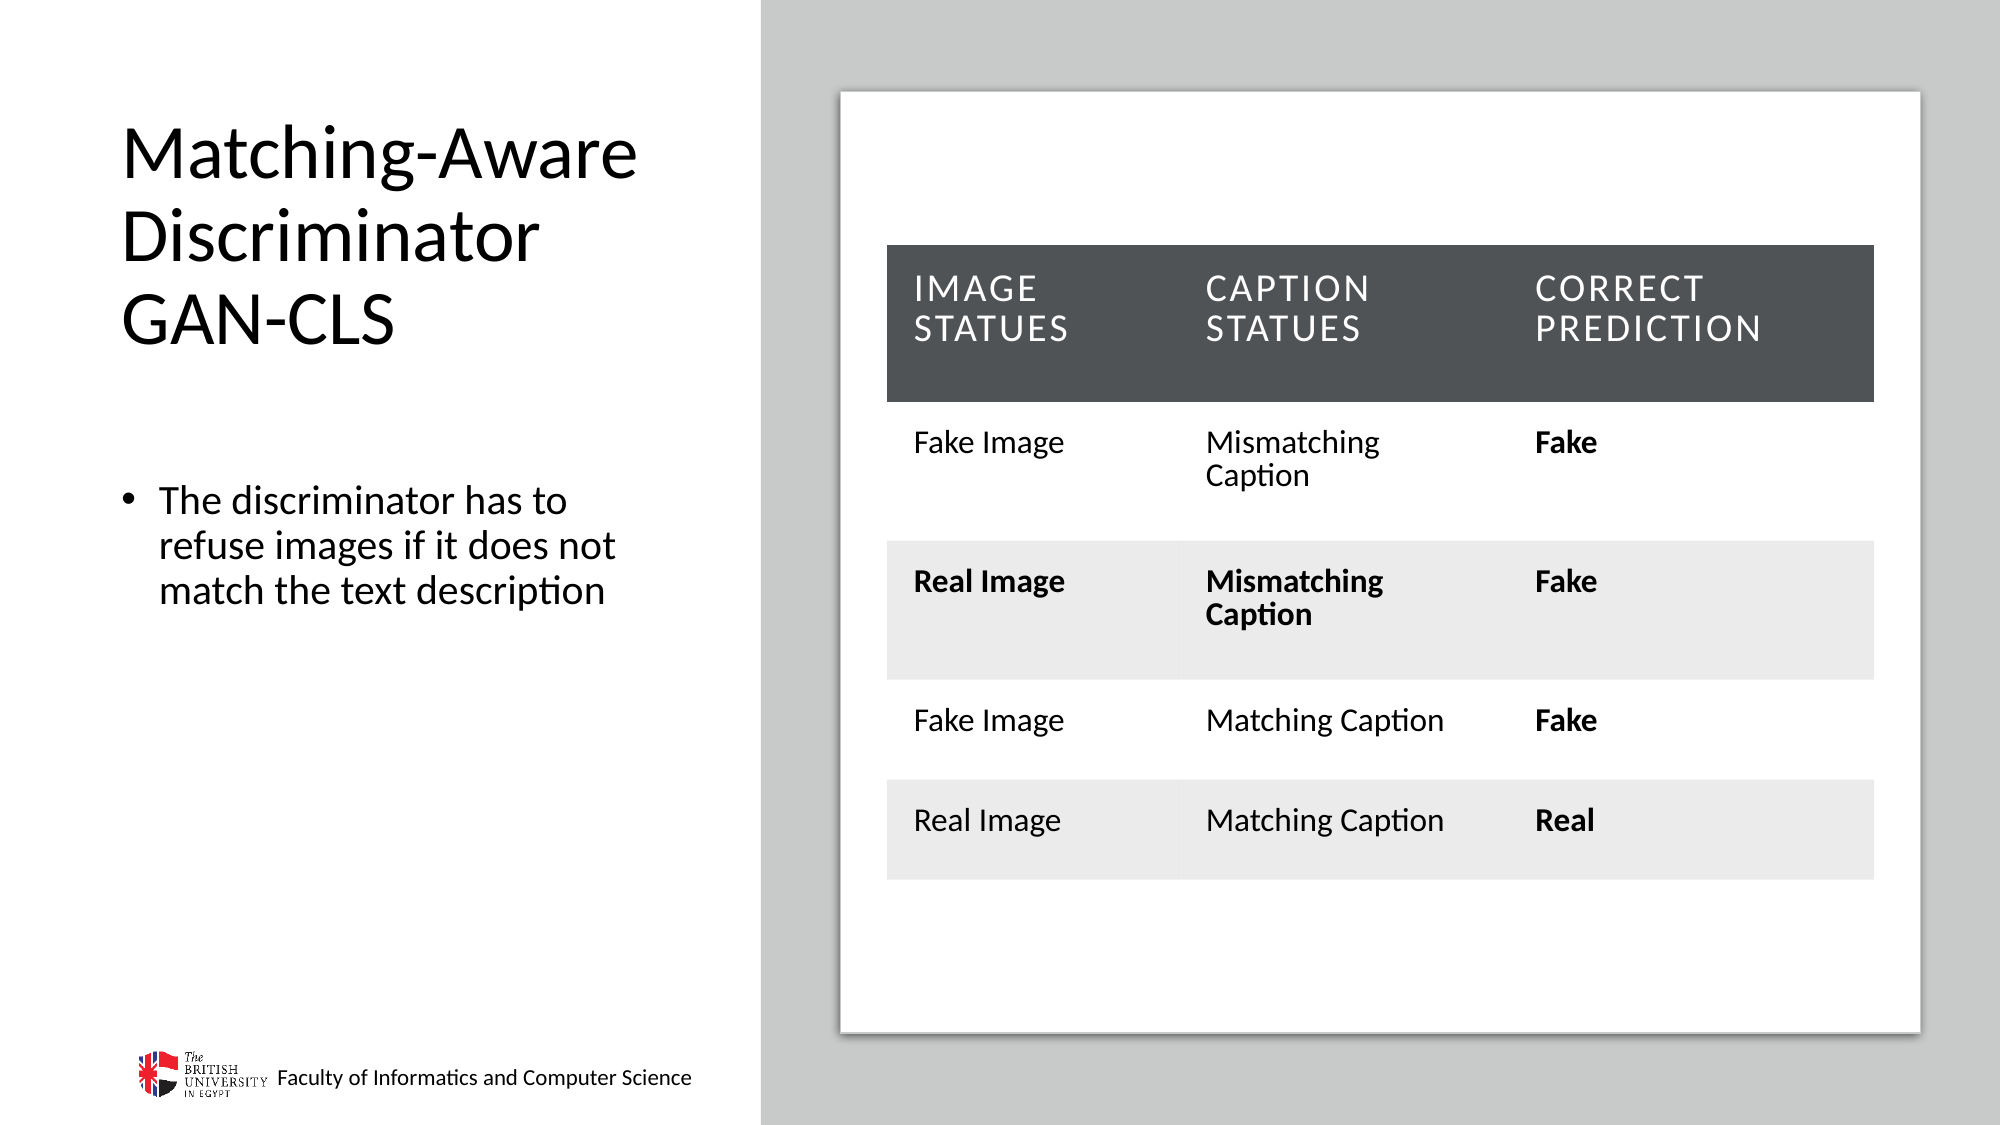

# Matching-Aware Discriminator GAN-CLS
| Image Statues | Caption Statues | Correct Prediction |
| --- | --- | --- |
| Fake Image | Mismatching Caption | Fake |
| Real Image | Mismatching Caption | Fake |
| Fake Image | Matching Caption | Fake |
| Real Image | Matching Caption | Real |

The discriminator has to refuse images if it does not match the text description